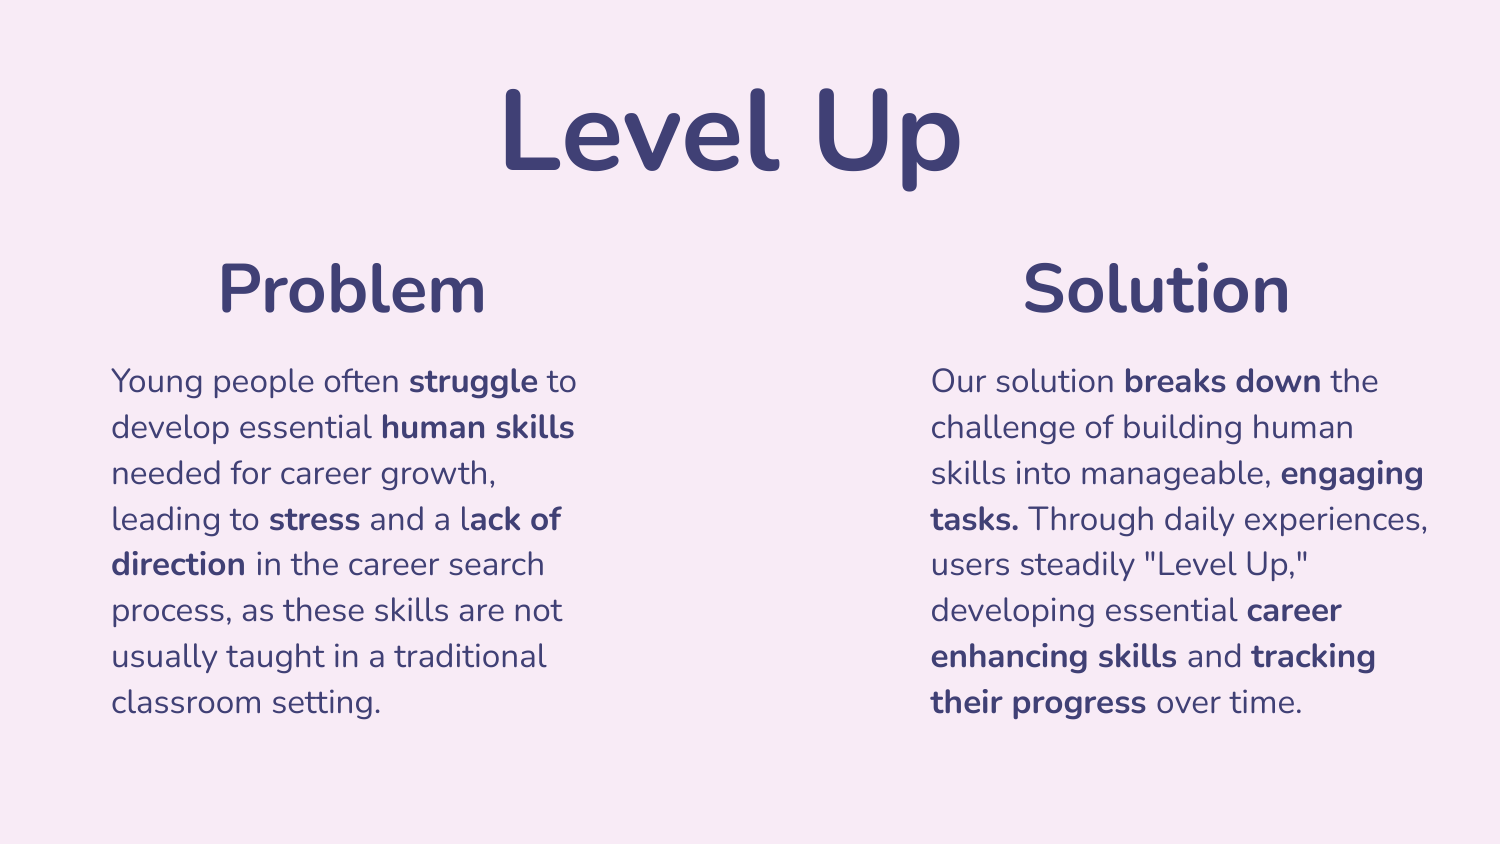

Level Up

# Problem

                            Solution

Young people often struggle to develop essential human skills needed for career growth, leading to stress and a lack of direction in the career search process, as these skills are not usually taught in a traditional classroom setting.
Our solution breaks down the challenge of building human skills into manageable, engaging tasks. Through daily experiences, users steadily "Level Up," developing essential career enhancing skills and tracking their progress over time.